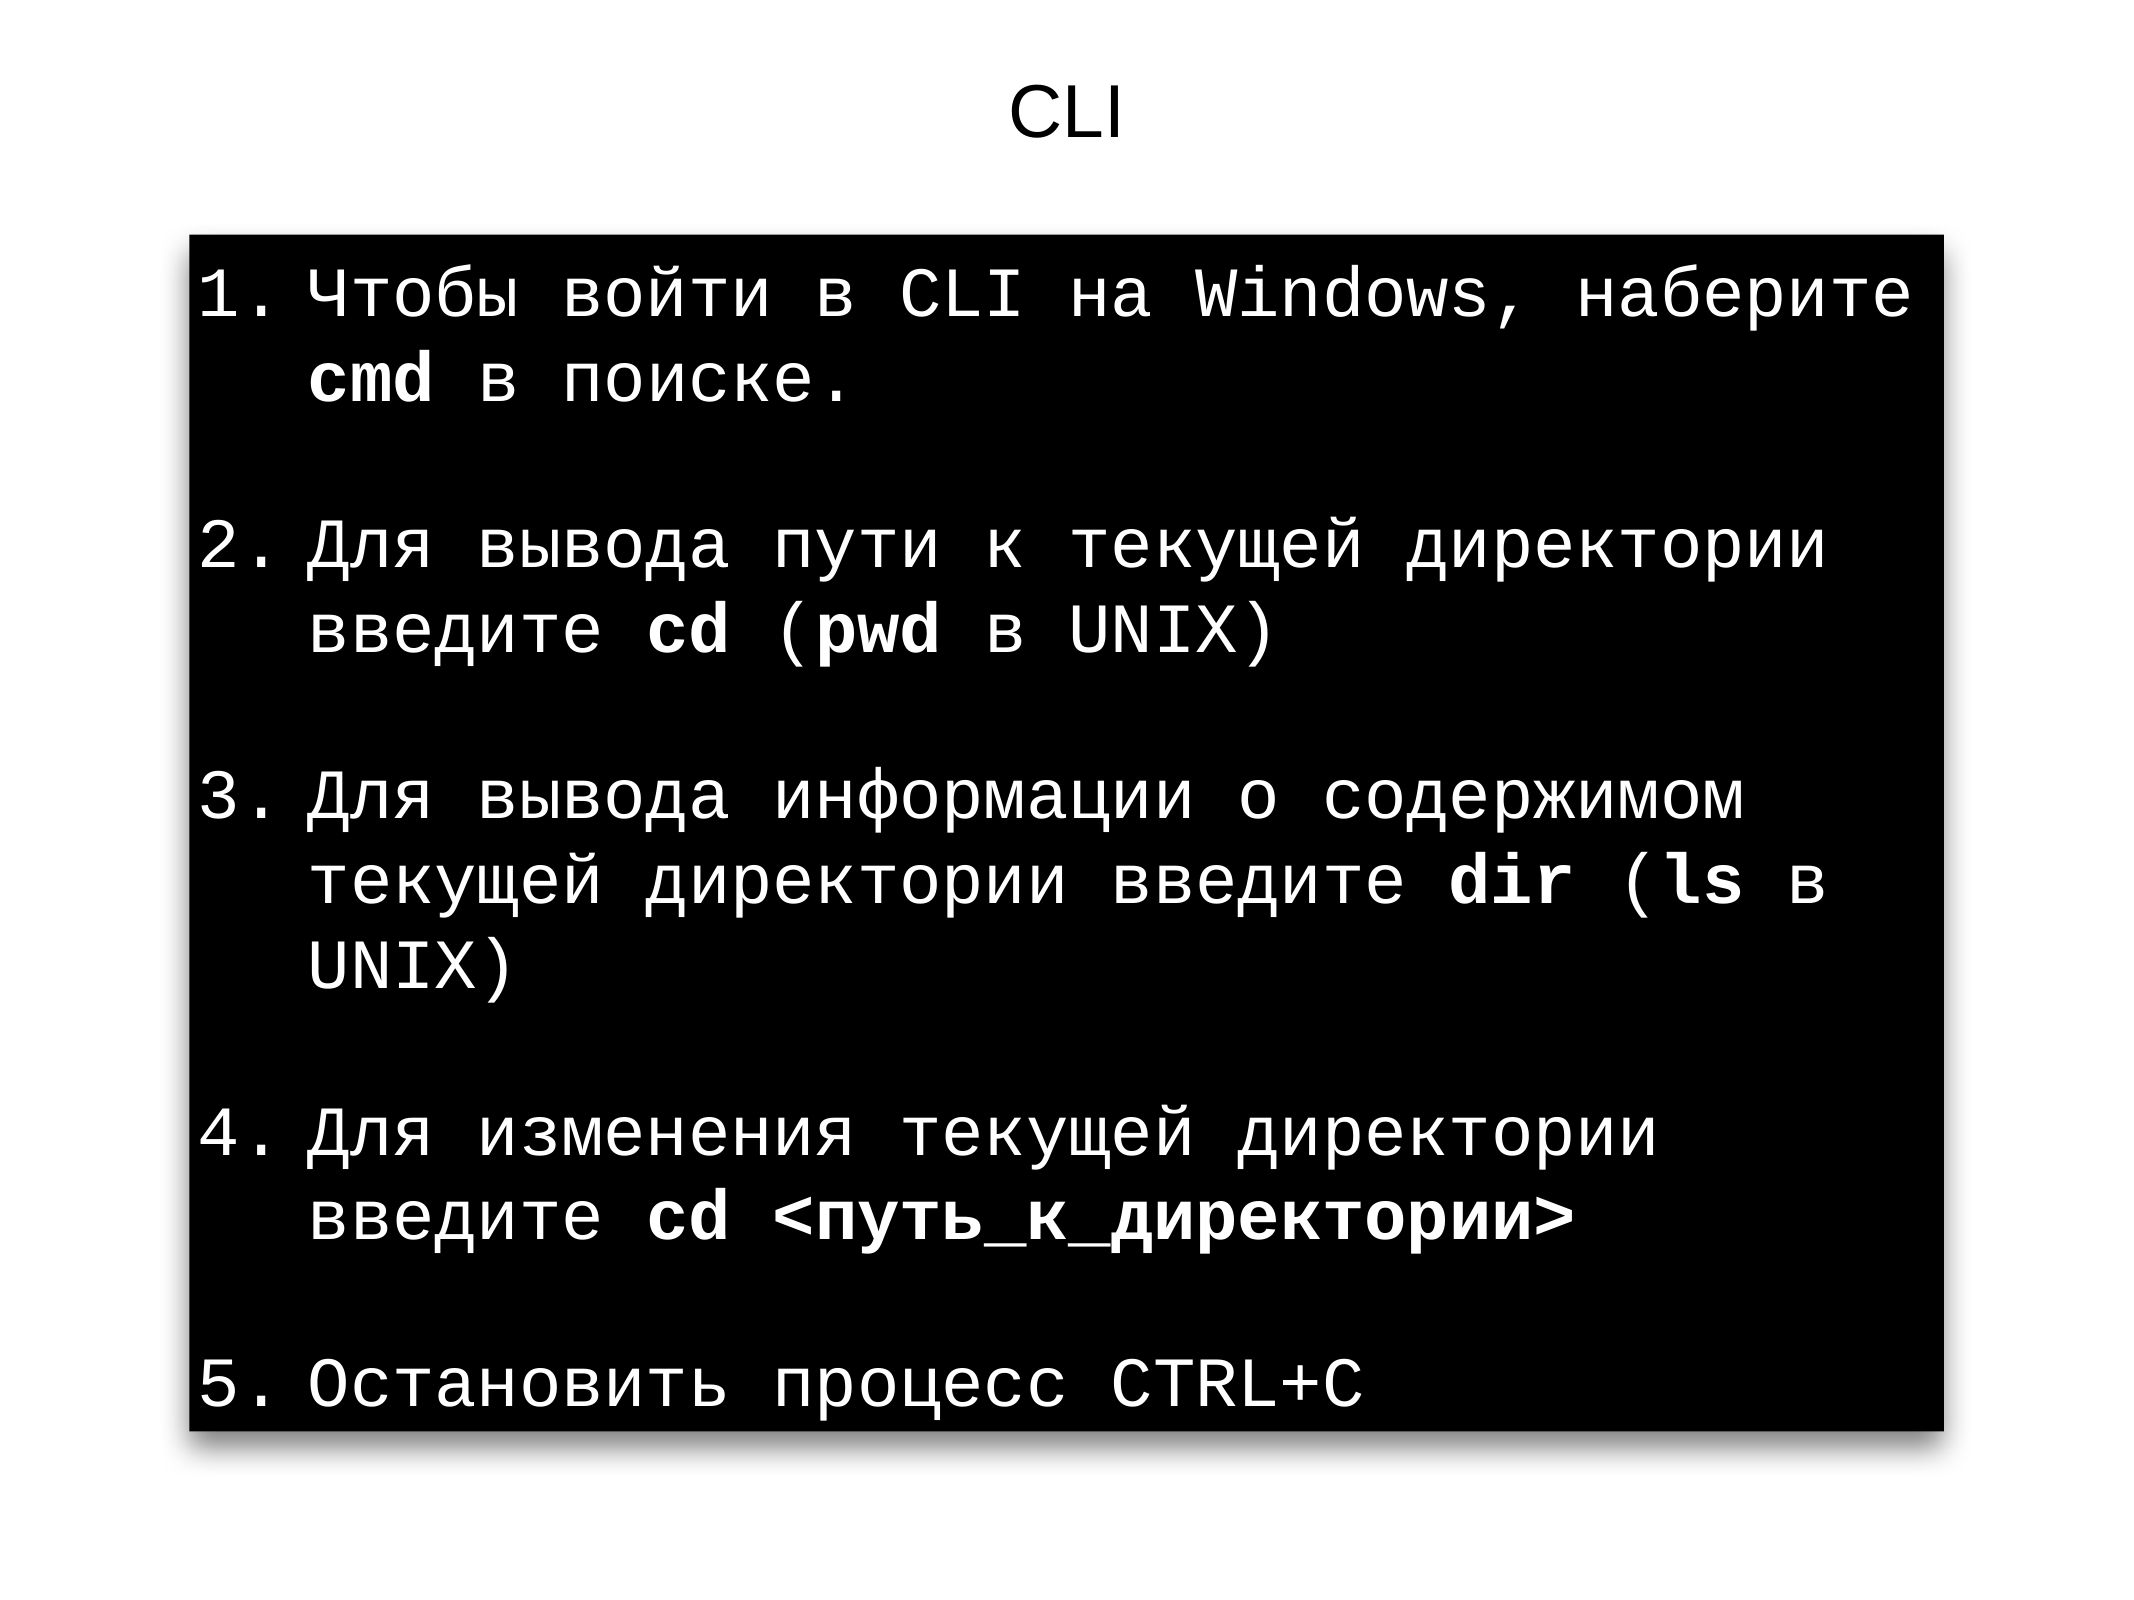

# CLI
Чтобы войти в CLI на Windows, наберите cmd в поиске.
Для вывода пути к текущей директории введите cd (pwd в UNIX)
Для вывода информации о содержимом текущей директории введите dir (ls в UNIX)
Для изменения текущей директории введите cd <путь_к_директории>
Остановить процесс CTRL+C
ФАКТ 3